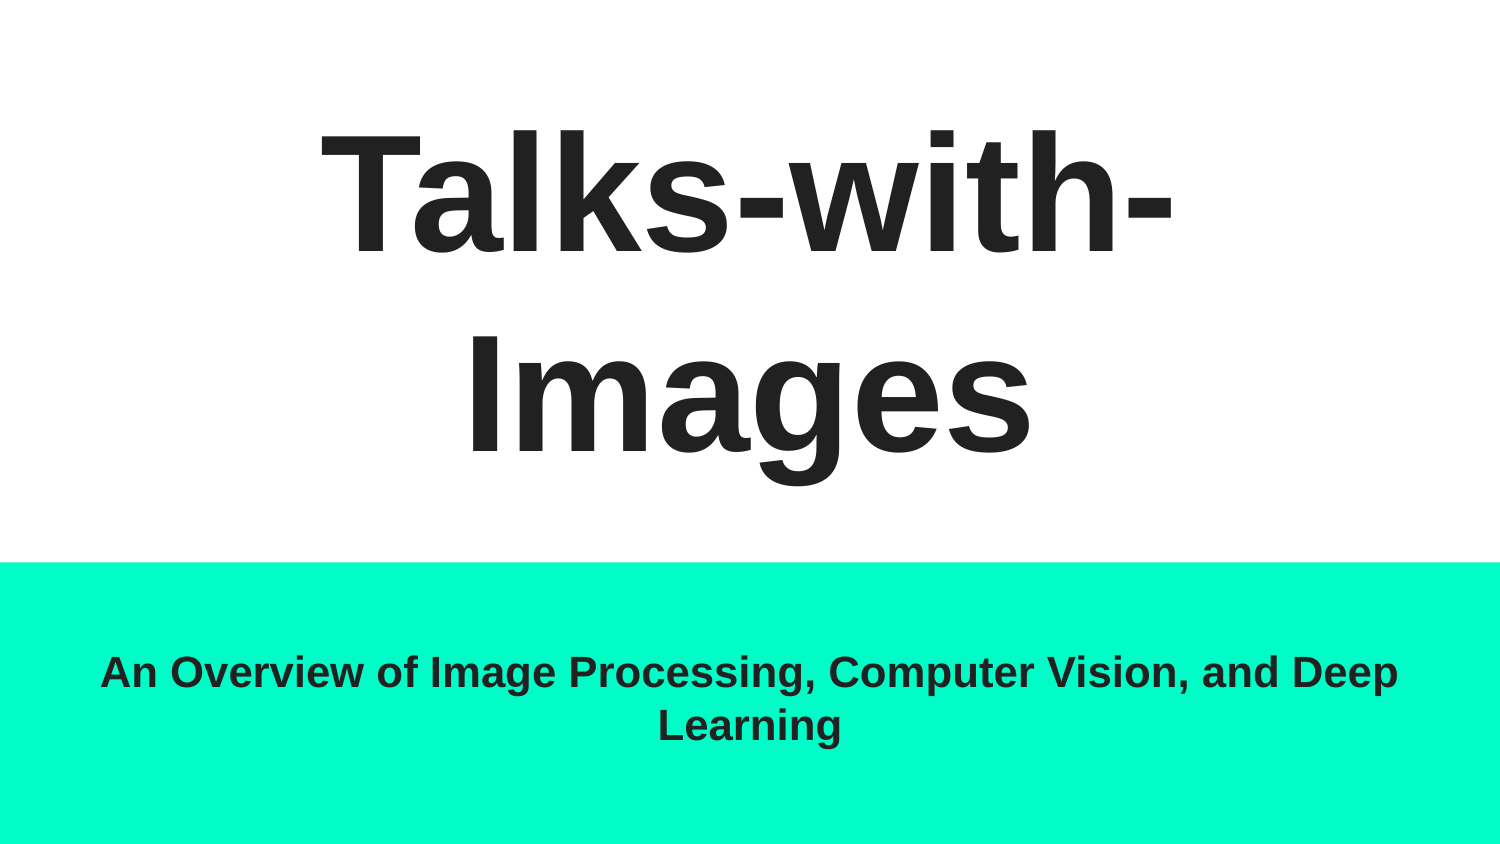

# Talks-with-Images
An Overview of Image Processing, Computer Vision, and Deep Learning